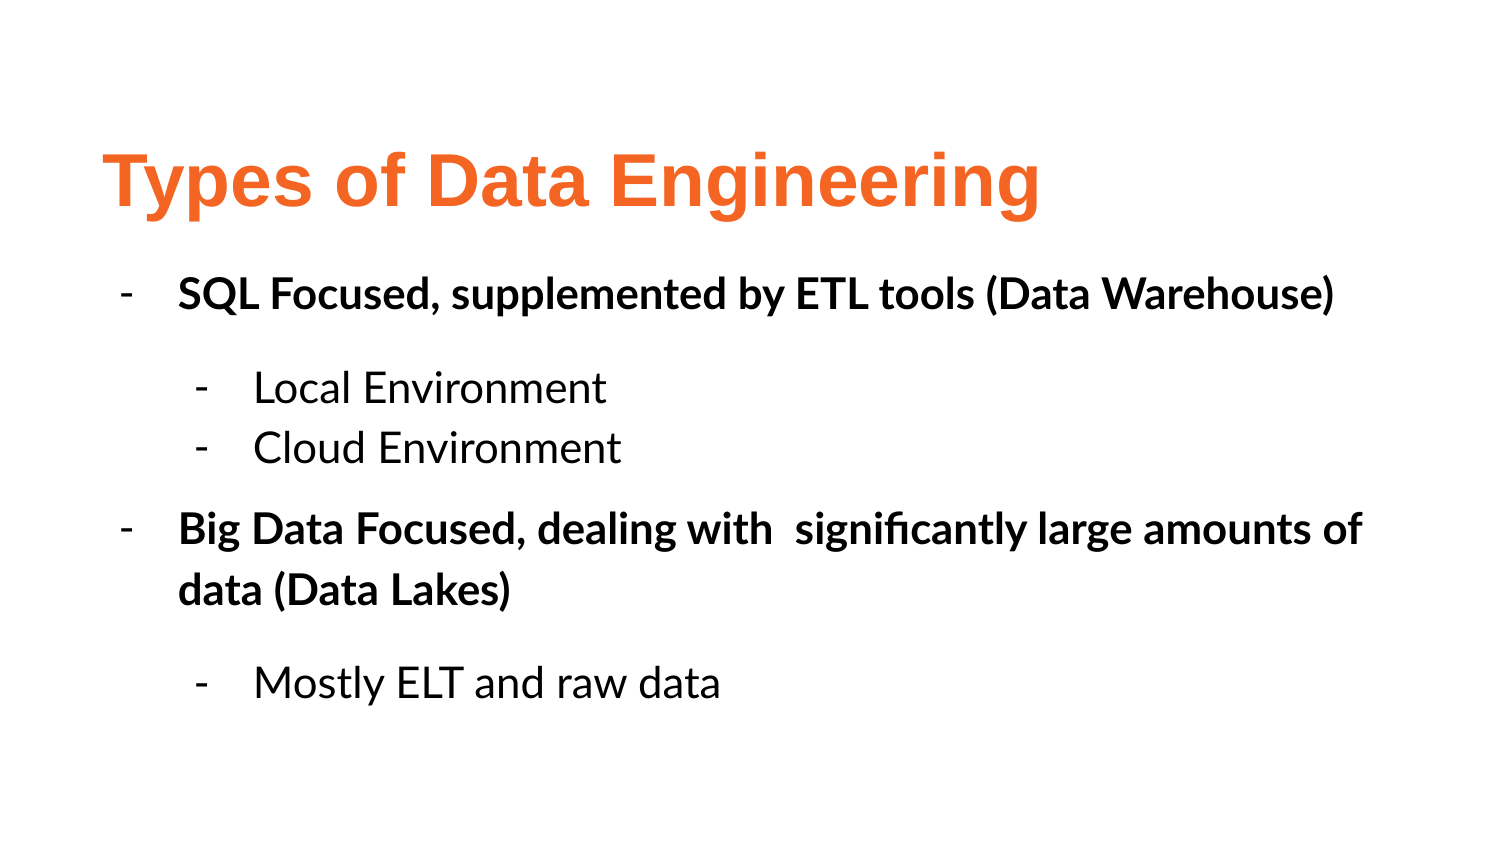

Types of Data Engineering
SQL Focused, supplemented by ETL tools (Data Warehouse)
Local Environment
Cloud Environment
Big Data Focused, dealing with  significantly large amounts of data (Data Lakes)
Mostly ELT and raw data